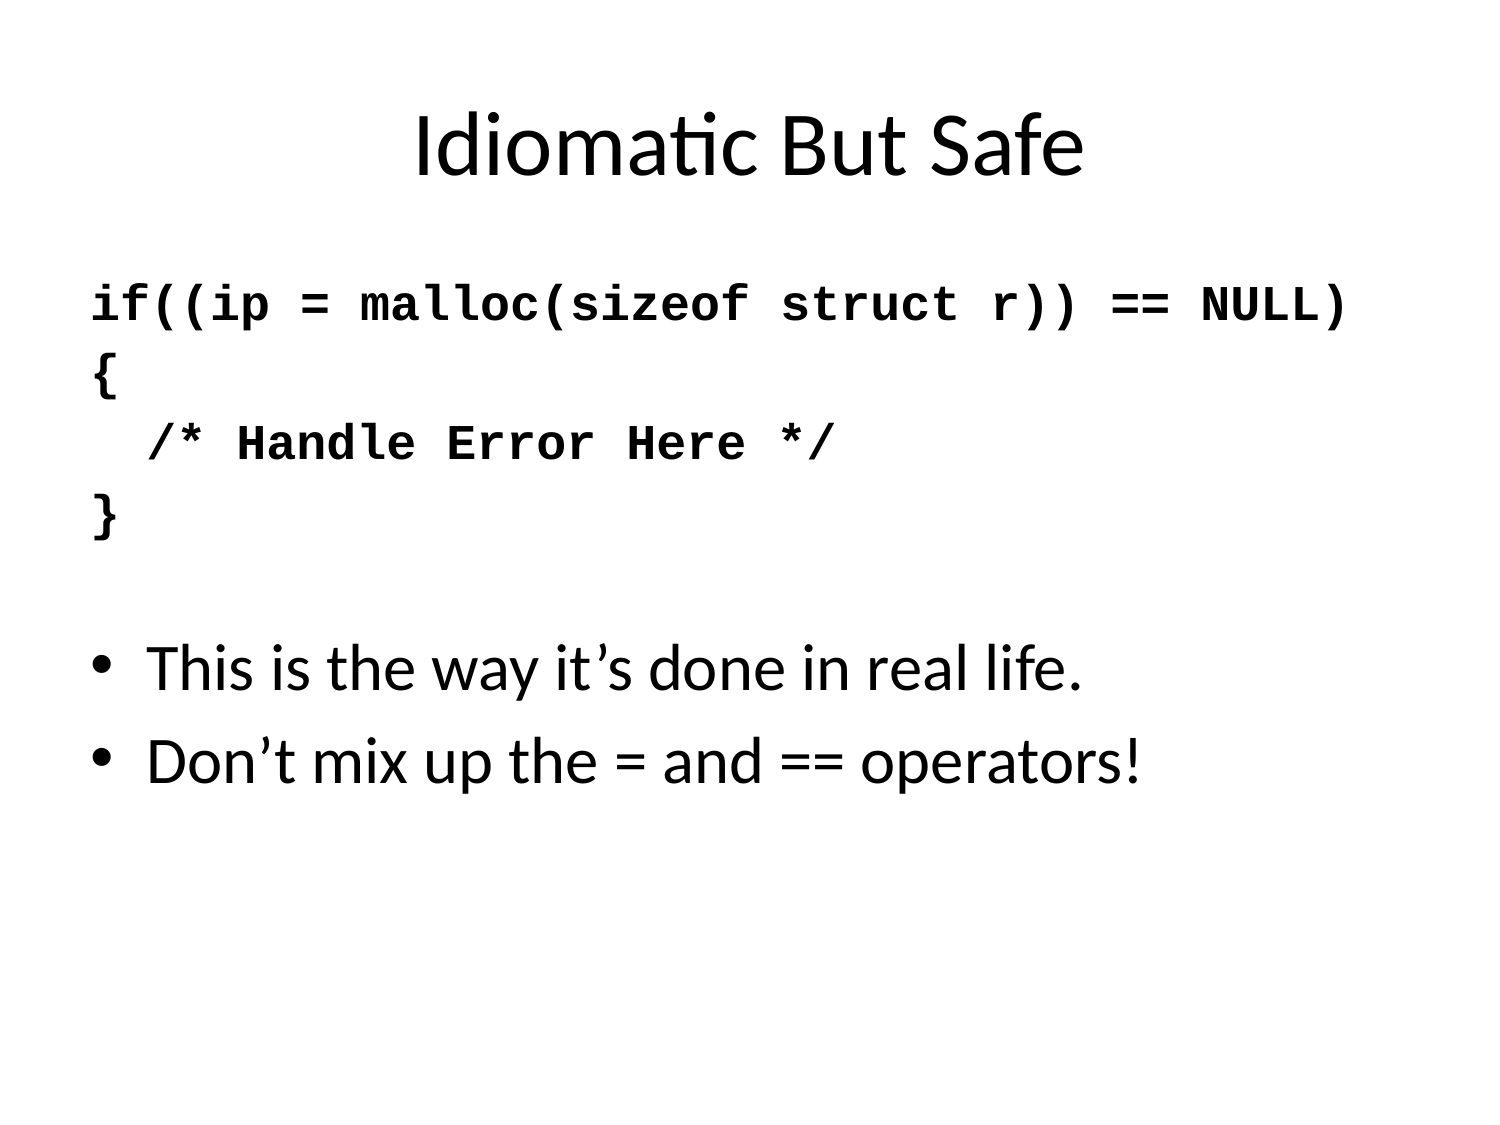

# Idiomatic But Safe
if((ip = malloc(sizeof struct r)) == NULL)
{
	/* Handle Error Here */
}

This is the way it’s done in real life.
Don’t mix up the = and == operators!